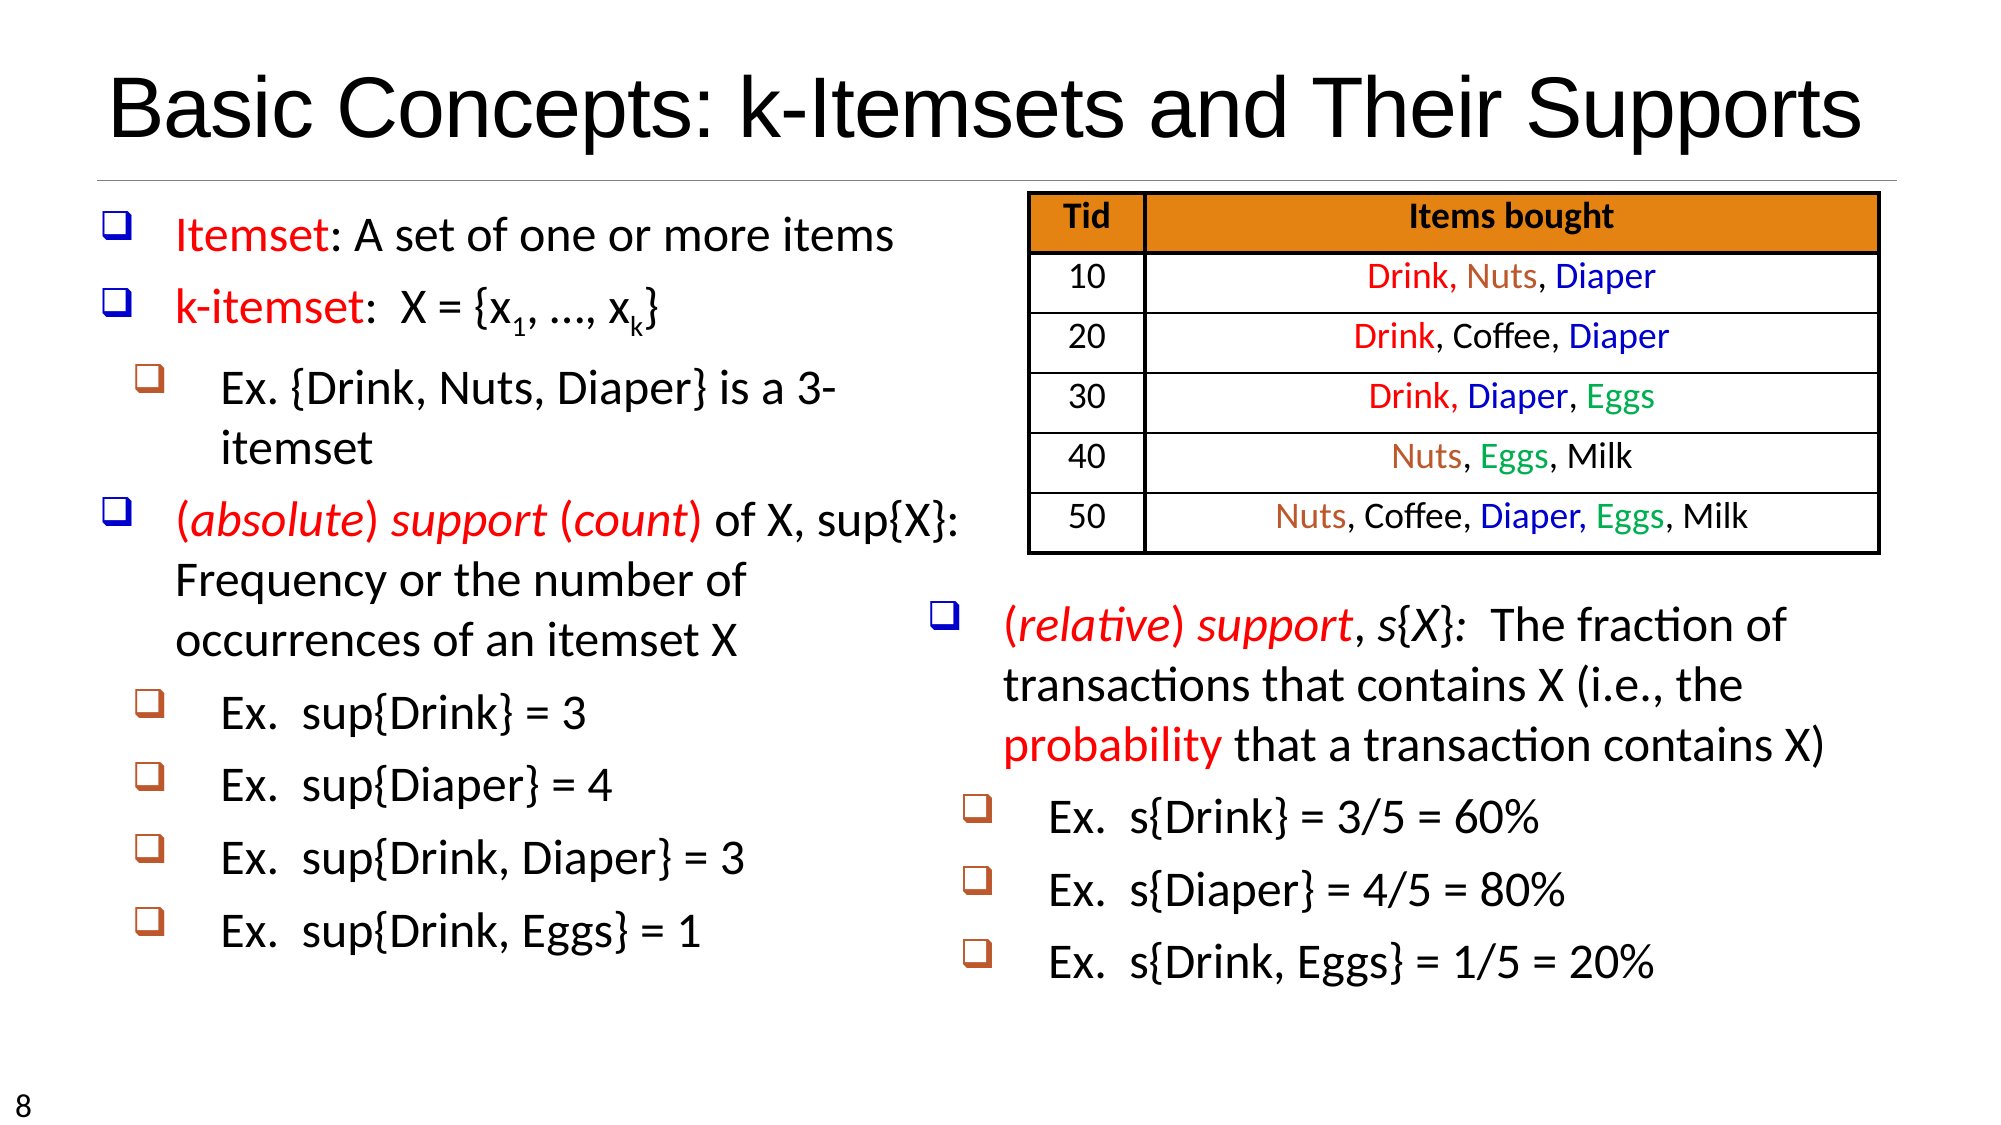

# Basic Concepts: k-Itemsets and Their Supports
| Tid | Items bought |
| --- | --- |
| 10 | Drink, Nuts, Diaper |
| 20 | Drink, Coffee, Diaper |
| 30 | Drink, Diaper, Eggs |
| 40 | Nuts, Eggs, Milk |
| 50 | Nuts, Coffee, Diaper, Eggs, Milk |
Itemset: A set of one or more items
k-itemset:  X = {x1, …, xk}
Ex. {Drink, Nuts, Diaper} is a 3-itemset
(absolute) support (count) of X, sup{X}: Frequency or the number of occurrences of an itemset X
Ex.  sup{Drink} = 3
Ex.  sup{Diaper} = 4
Ex.  sup{Drink, Diaper} = 3
Ex.  sup{Drink, Eggs} = 1
(relative) support, s{X}:  The fraction of transactions that contains X (i.e., the probability that a transaction contains X)
Ex.  s{Drink} = 3/5 = 60%
Ex.  s{Diaper} = 4/5 = 80%
Ex.  s{Drink, Eggs} = 1/5 = 20%